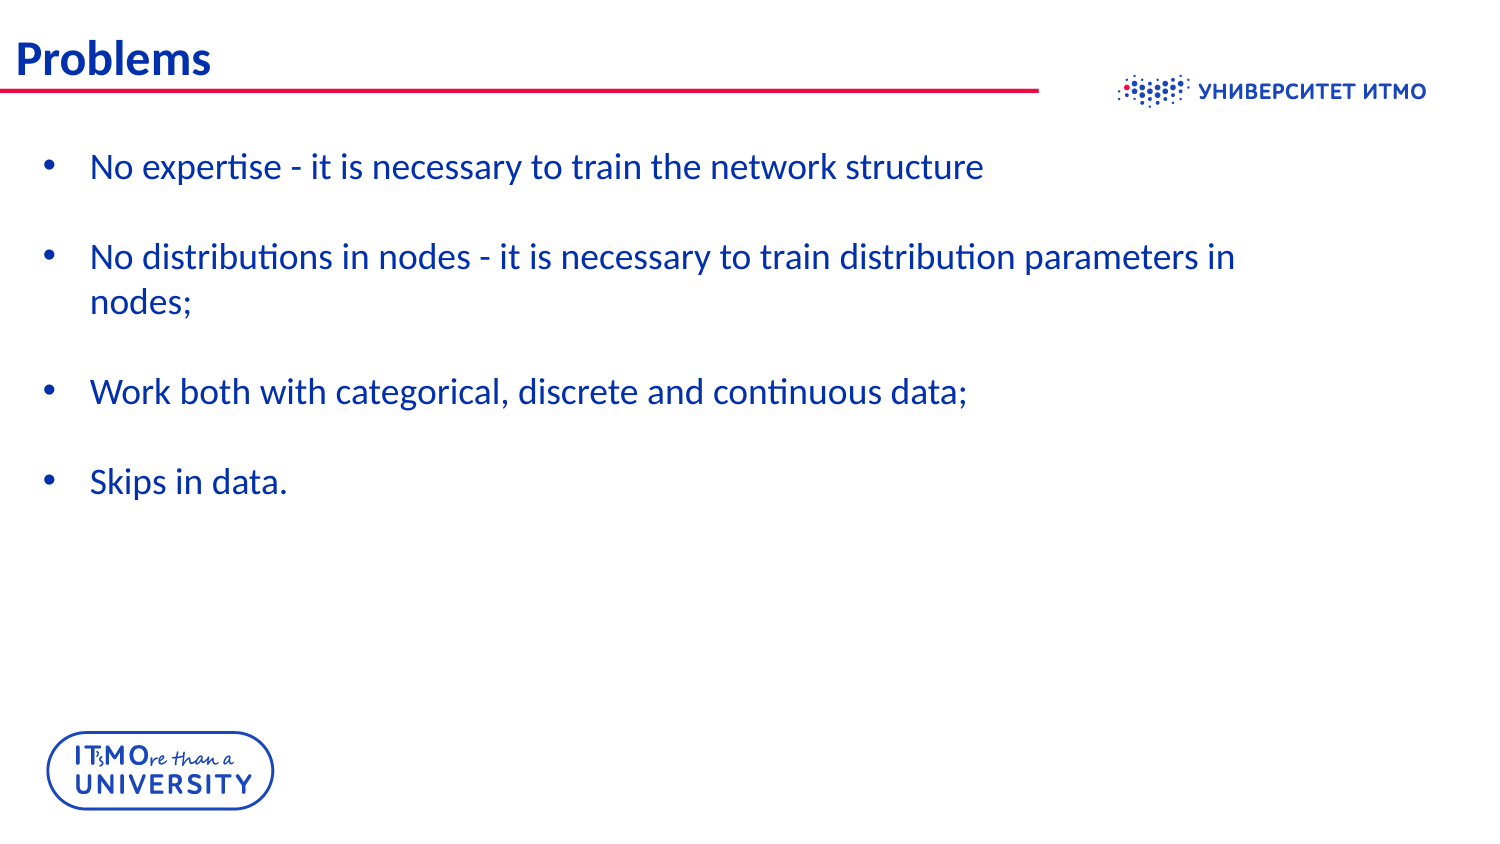

Problems
No expertise - it is necessary to train the network structure

No distributions in nodes - it is necessary to train distribution parameters in nodes;

Work both with categorical, discrete and continuous data;

Skips in data.